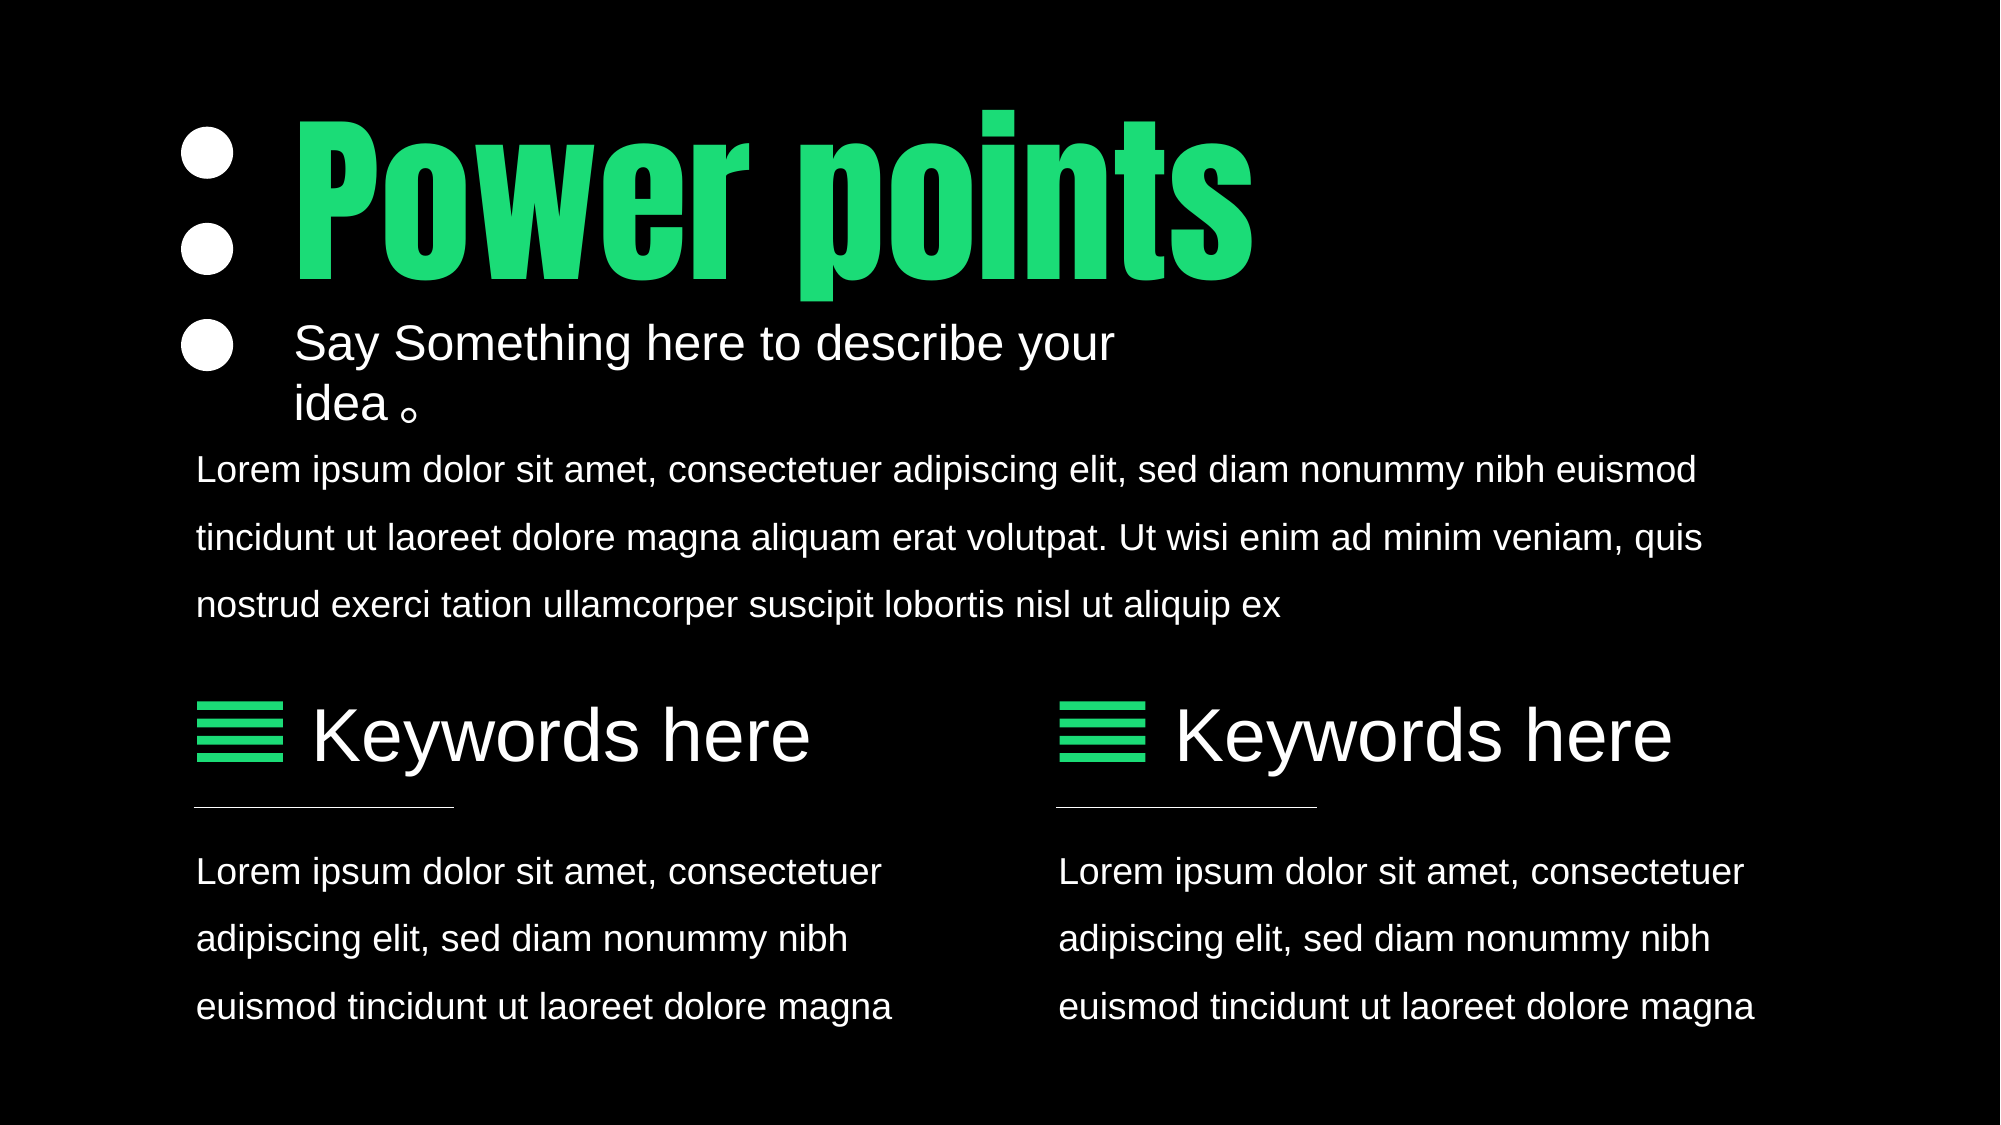

Power points
Say Something here to describe your idea。

Lorem ipsum dolor sit amet, consectetuer adipiscing elit, sed diam nonummy nibh euismod tincidunt ut laoreet dolore magna aliquam erat volutpat. Ut wisi enim ad minim veniam, quis nostrud exerci tation ullamcorper suscipit lobortis nisl ut aliquip ex
Keywords here
Keywords here

Lorem ipsum dolor sit amet, consectetuer adipiscing elit, sed diam nonummy nibh euismod tincidunt ut laoreet dolore magna
Lorem ipsum dolor sit amet, consectetuer adipiscing elit, sed diam nonummy nibh euismod tincidunt ut laoreet dolore magna